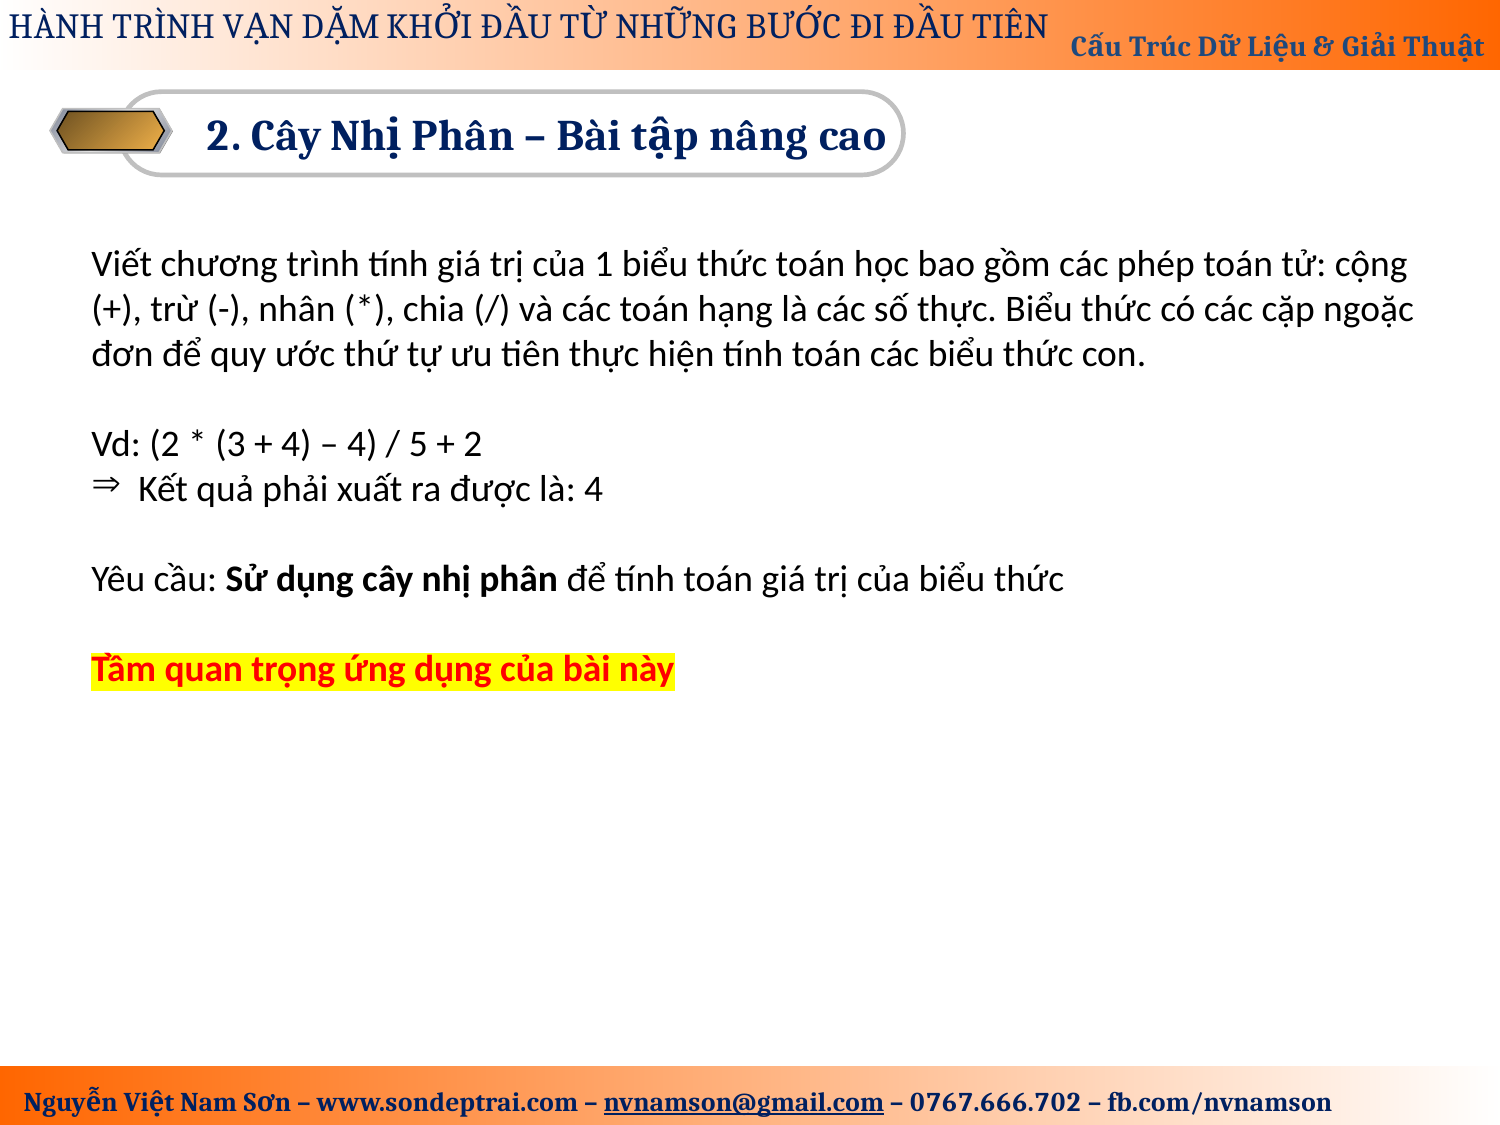

2. Cây Nhị Phân – Bài tập nâng cao

Viết chương trình tính giá trị của 1 biểu thức toán học bao gồm các phép toán tử: cộng (+), trừ (-), nhân (*), chia (/) và các toán hạng là các số thực. Biểu thức có các cặp ngoặc đơn để quy ước thứ tự ưu tiên thực hiện tính toán các biểu thức con.

Vd: (2 * (3 + 4) – 4) / 5 + 2
Kết quả phải xuất ra được là: 4

Yêu cầu: Sử dụng cây nhị phân để tính toán giá trị của biểu thức

Tầm quan trọng ứng dụng của bài này